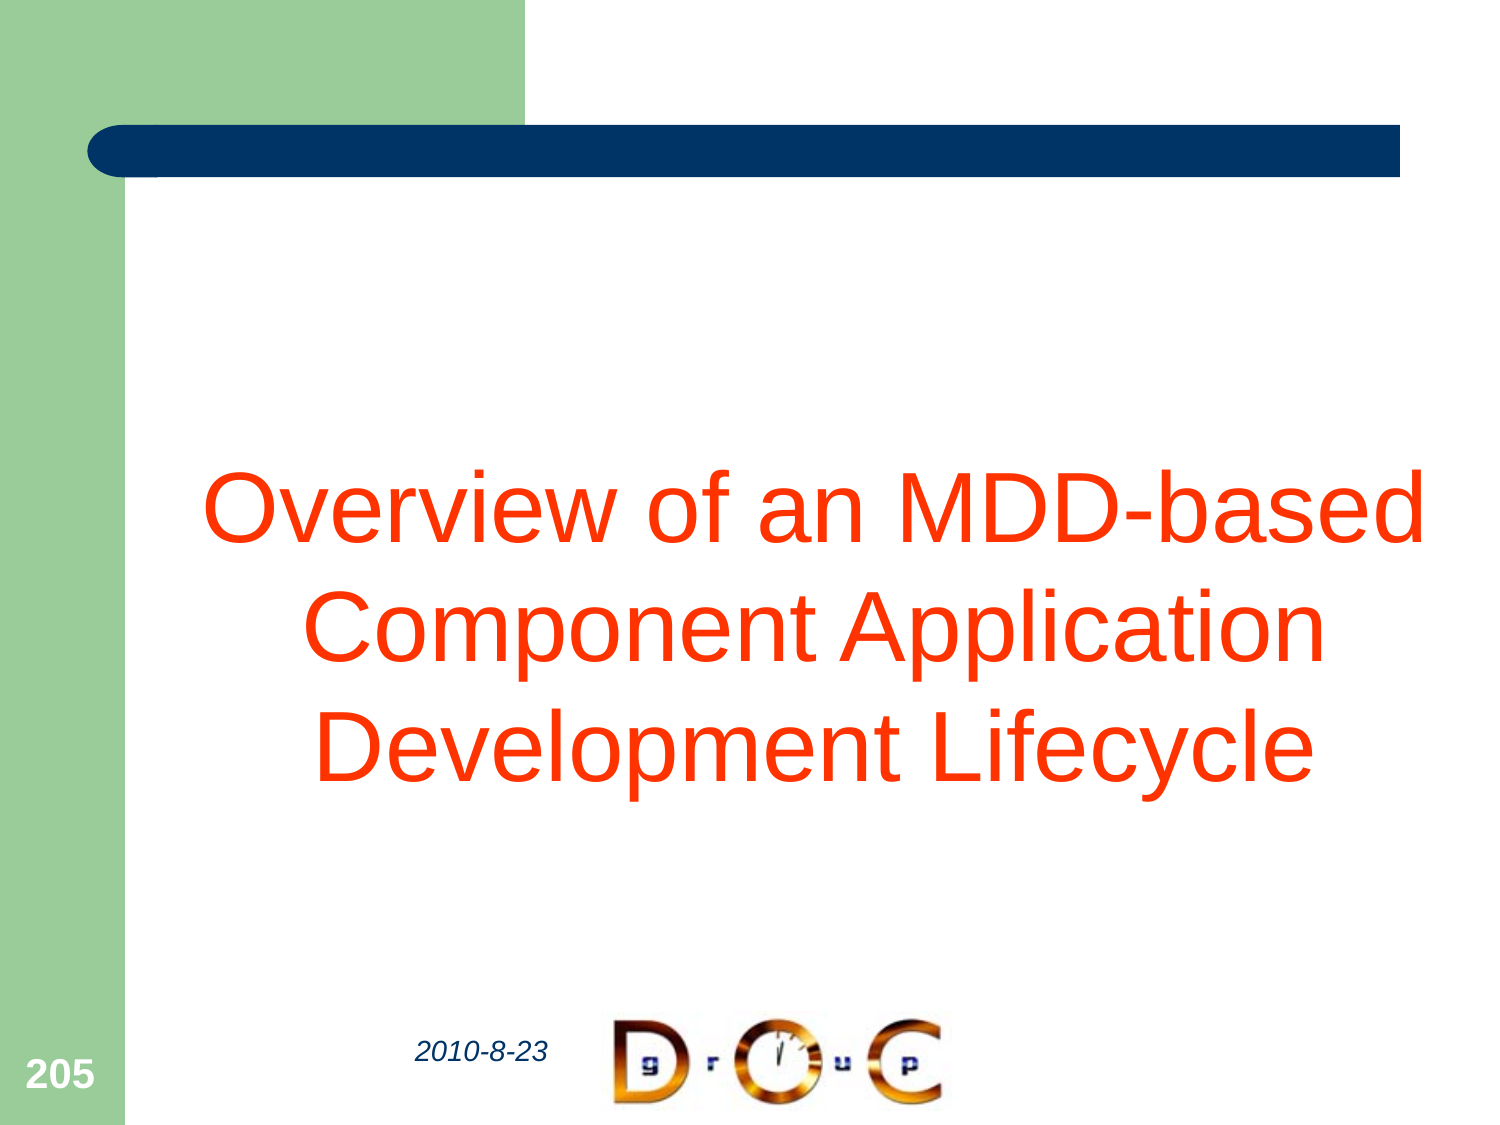

Overview of an MDD-based Component Application Development Lifecycle
205
2010-8-23